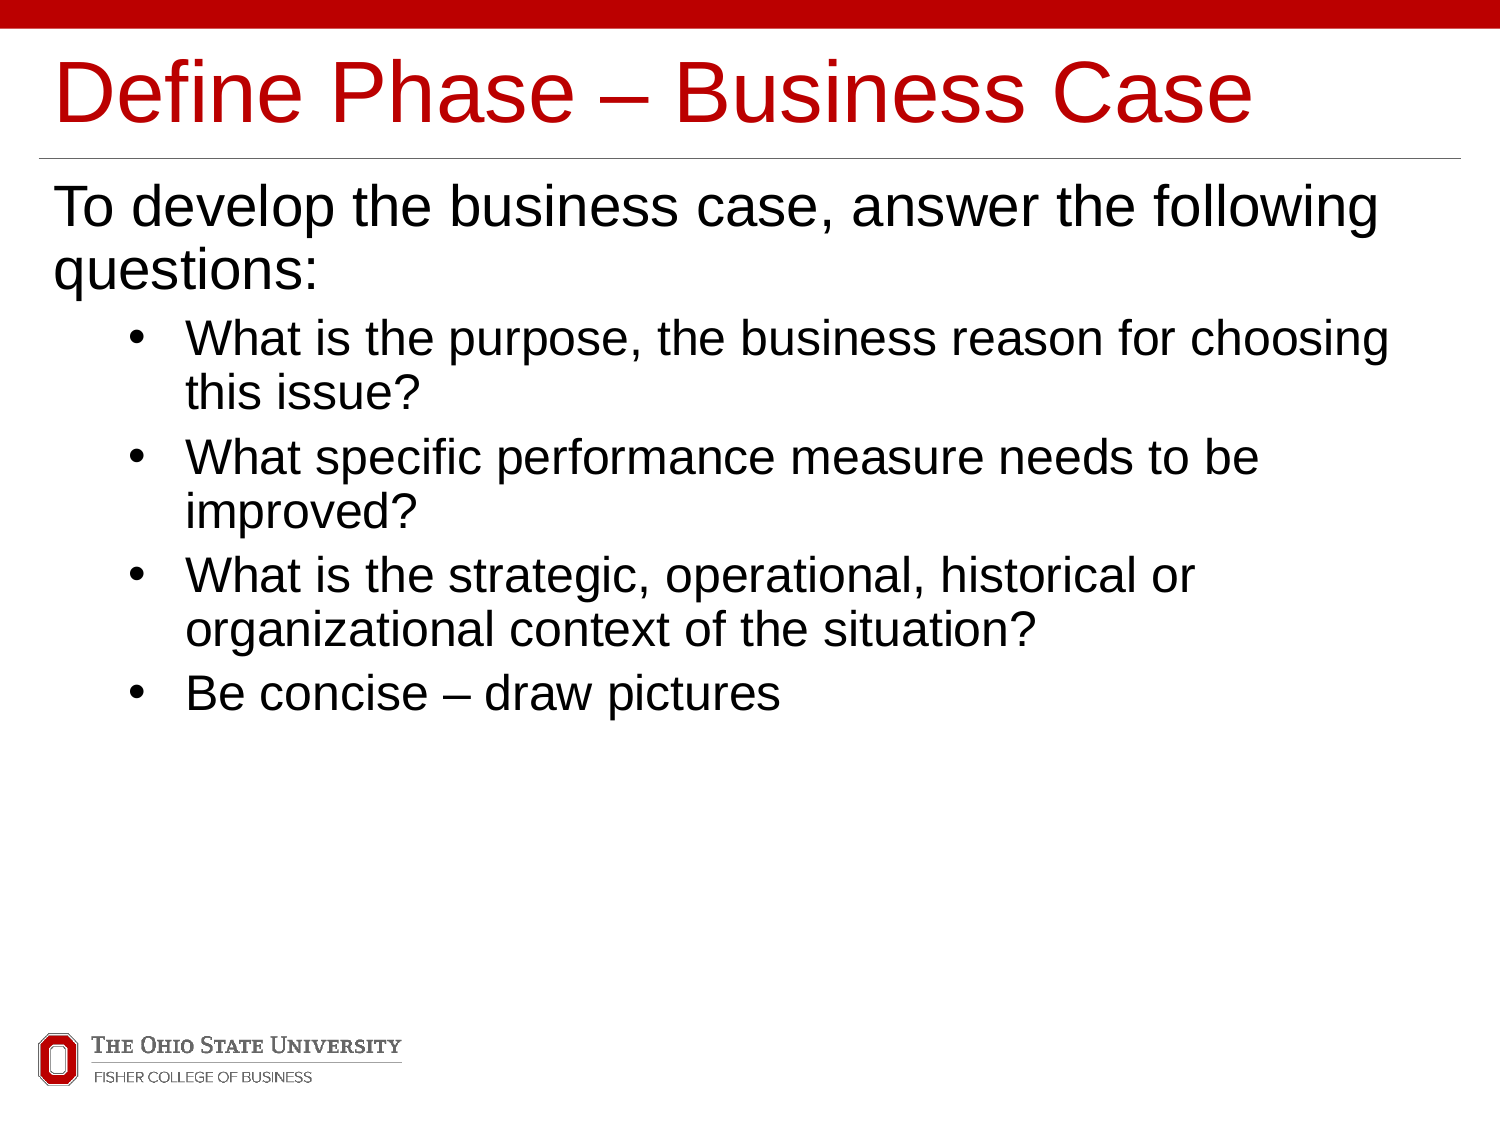

# Define Phase – Business Case
To develop the business case, answer the following questions:
What is the purpose, the business reason for choosing this issue?
What specific performance measure needs to be  	improved?
What is the strategic, operational, historical or 	organizational context of the situation?
Be concise – draw pictures